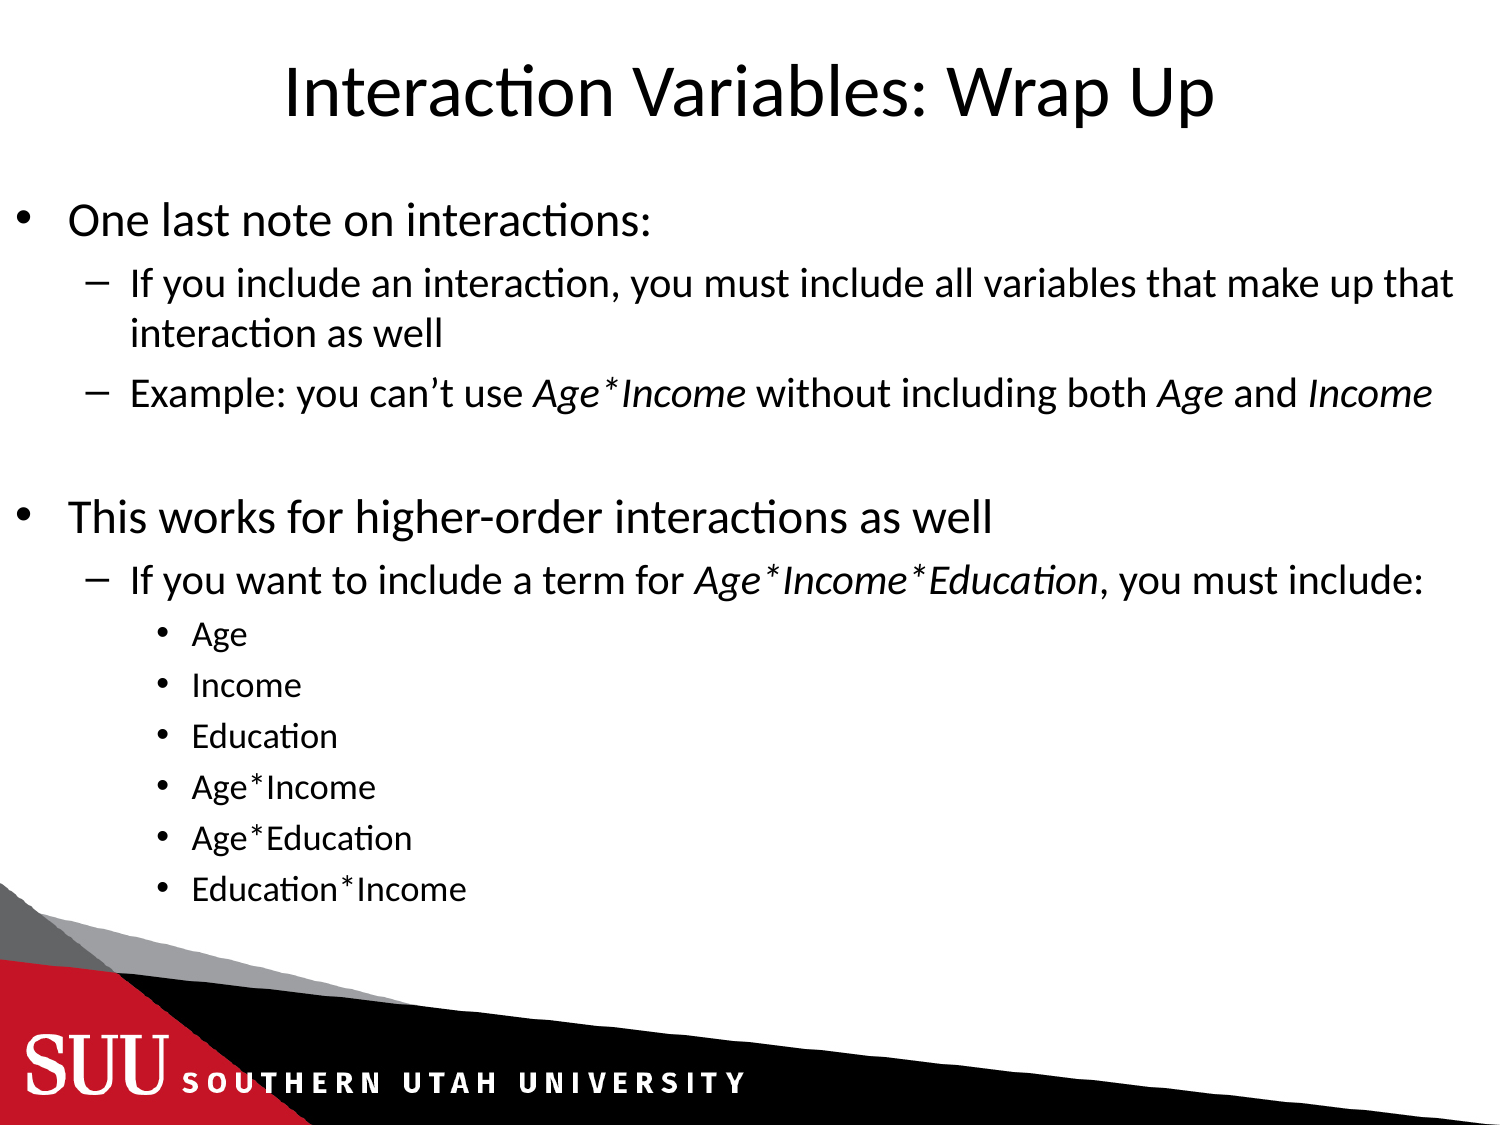

# Interaction Variables: Wrap Up
One last note on interactions:
If you include an interaction, you must include all variables that make up that interaction as well
Example: you can’t use Age*Income without including both Age and Income

This works for higher-order interactions as well
If you want to include a term for Age*Income*Education, you must include:
Age
Income
Education
Age*Income
Age*Education
Education*Income